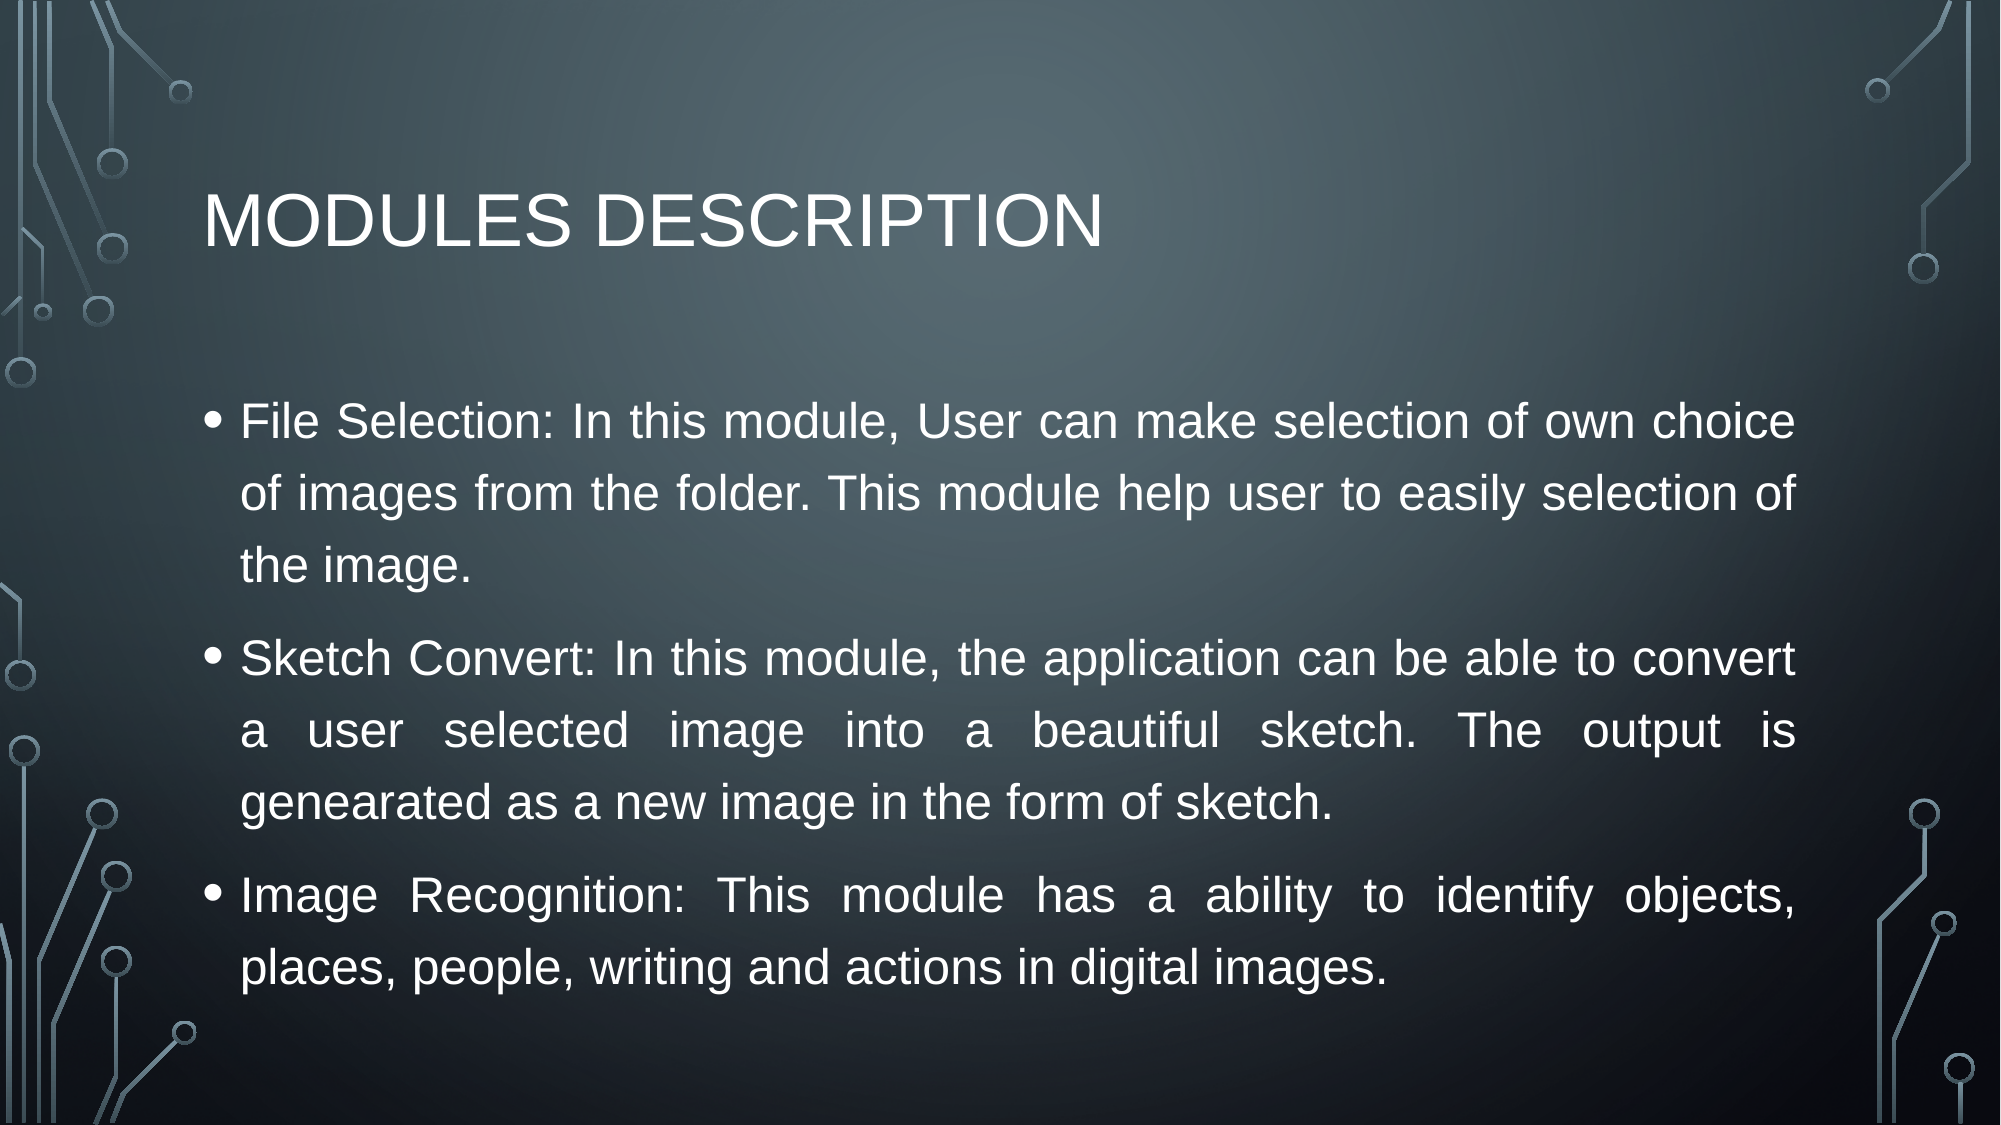

# Modules Description
File Selection: In this module, User can make selection of own choice of images from the folder. This module help user to easily selection of the image.
Sketch Convert: In this module, the application can be able to convert a user selected image into a beautiful sketch. The output is genearated as a new image in the form of sketch.
Image Recognition: This module has a ability to identify objects, places, people, writing and actions in digital images.